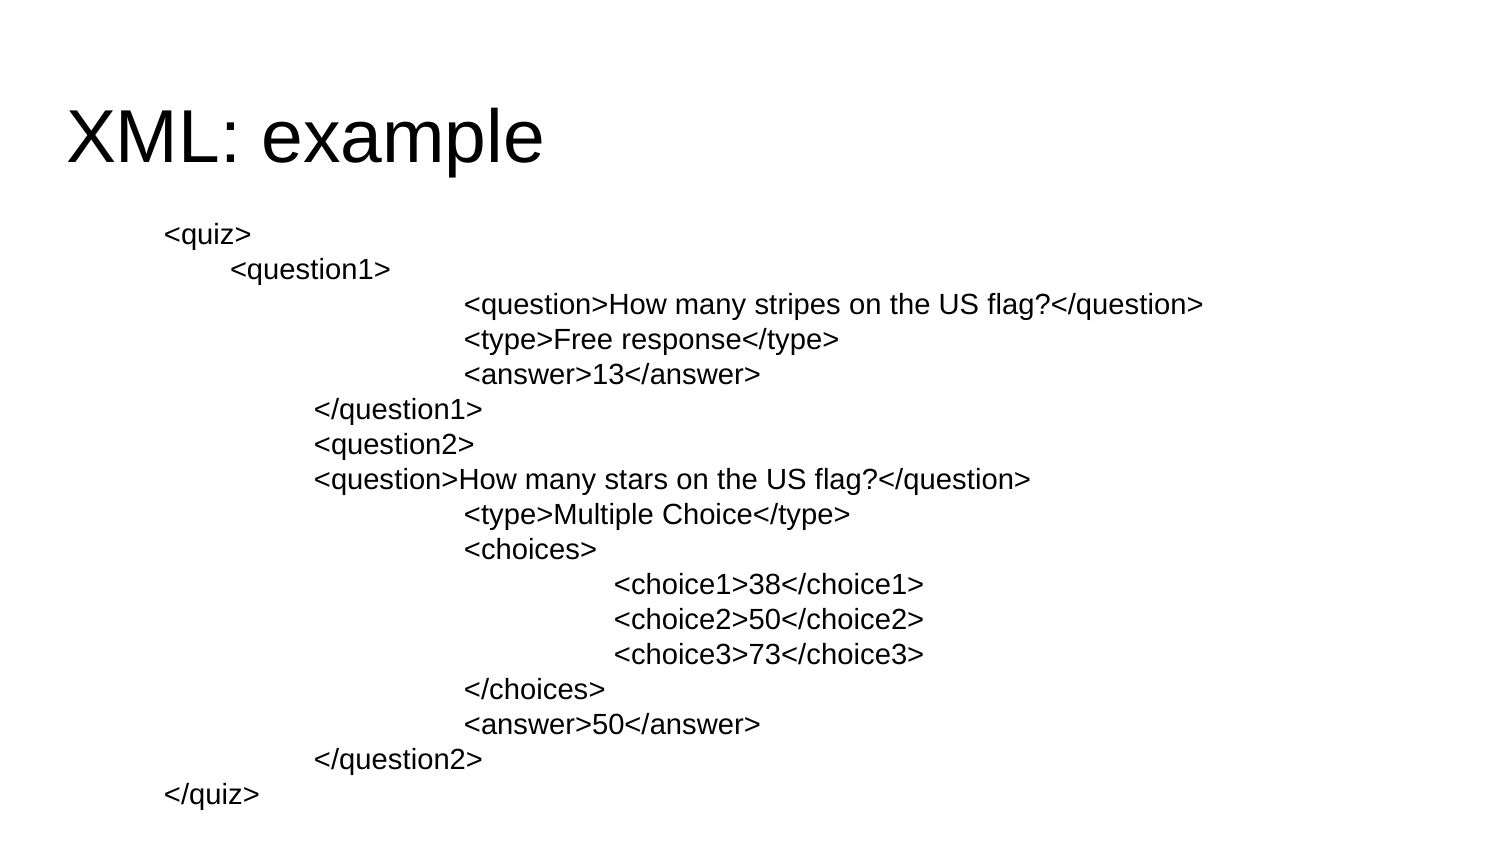

# XML: example

<quiz>
        <question1>
		<question>How many stripes on the US flag?</question>
		<type>Free response</type>
		<answer>13</answer>
	</question1>
	<question2>
	<question>How many stars on the US flag?</question>
		<type>Multiple Choice</type>
		<choices>
			<choice1>38</choice1>
			<choice2>50</choice2>
			<choice3>73</choice3>
		</choices>
		<answer>50</answer>
	</question2>
</quiz>